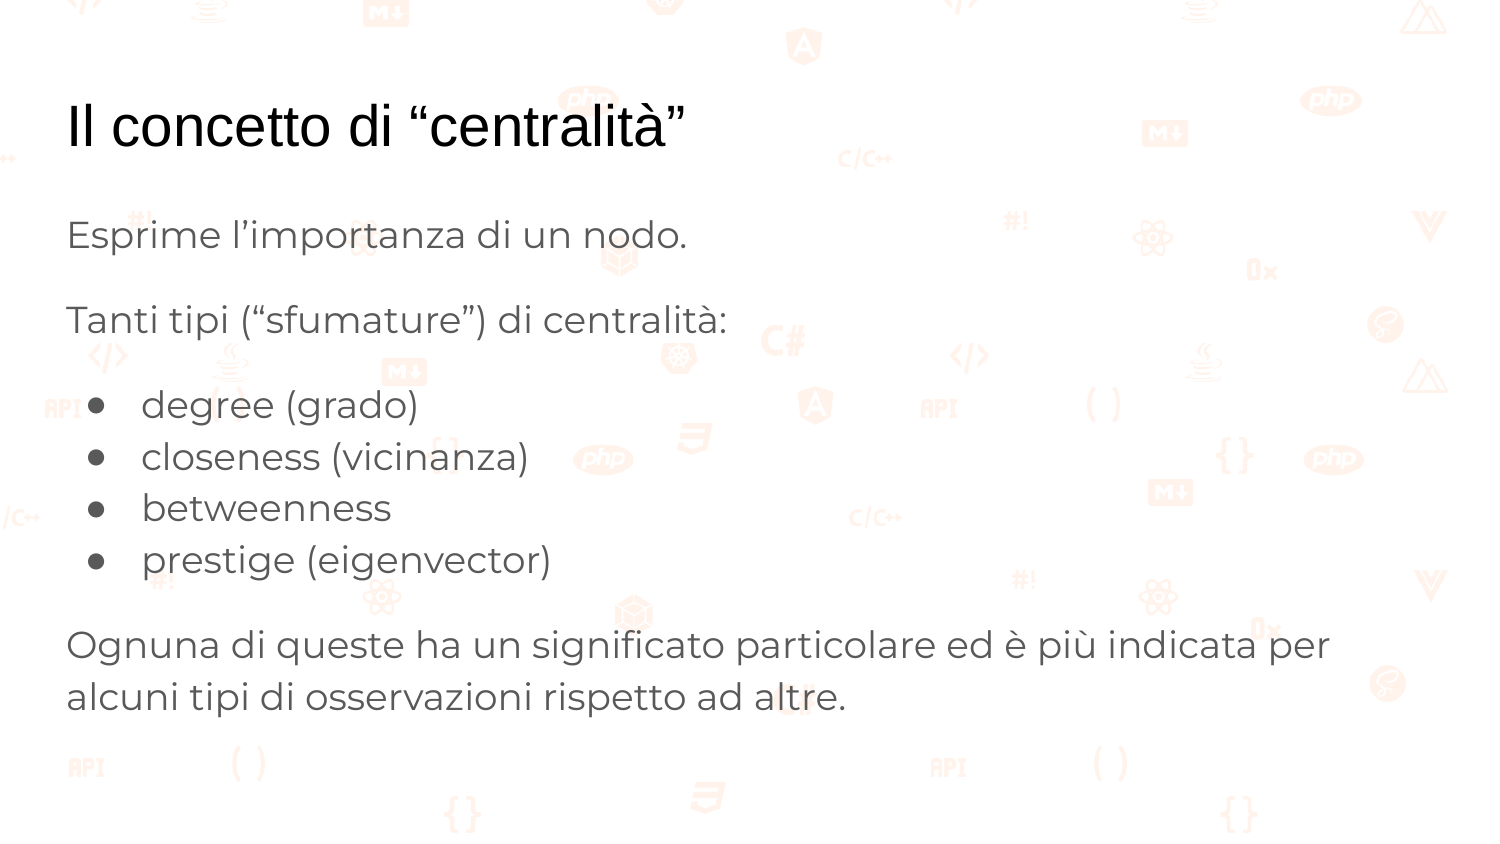

# Il concetto di “centralità”
Esprime l’importanza di un nodo.
Tanti tipi (“sfumature”) di centralità:
degree (grado)
closeness (vicinanza)
betweenness
prestige (eigenvector)
Ognuna di queste ha un significato particolare ed è più indicata per alcuni tipi di osservazioni rispetto ad altre.